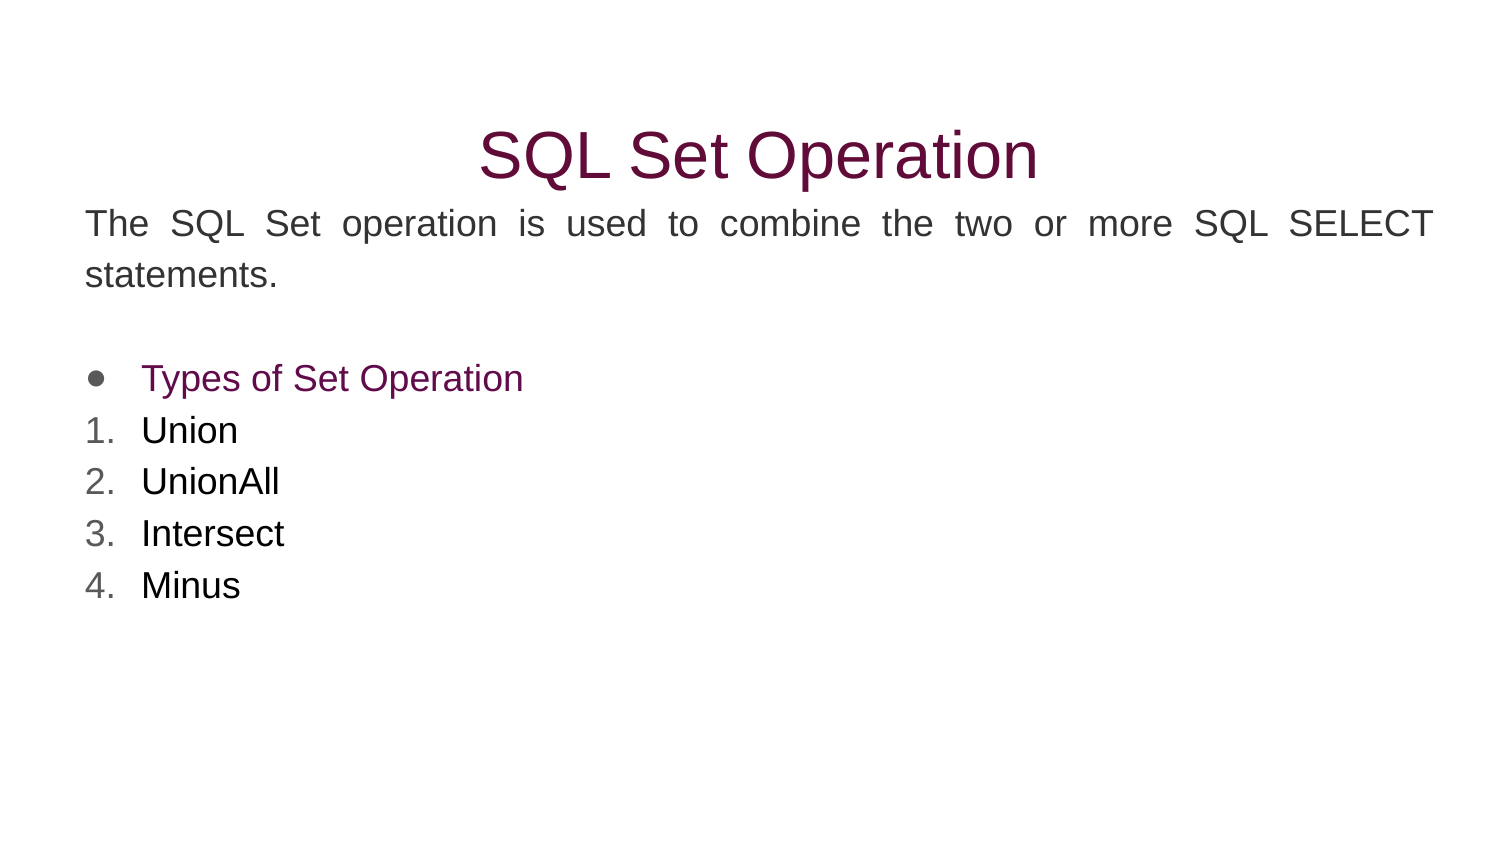

SQL Set Operation
The SQL Set operation is used to combine the two or more SQL SELECT statements.

Types of Set Operation
Union
UnionAll
Intersect
Minus